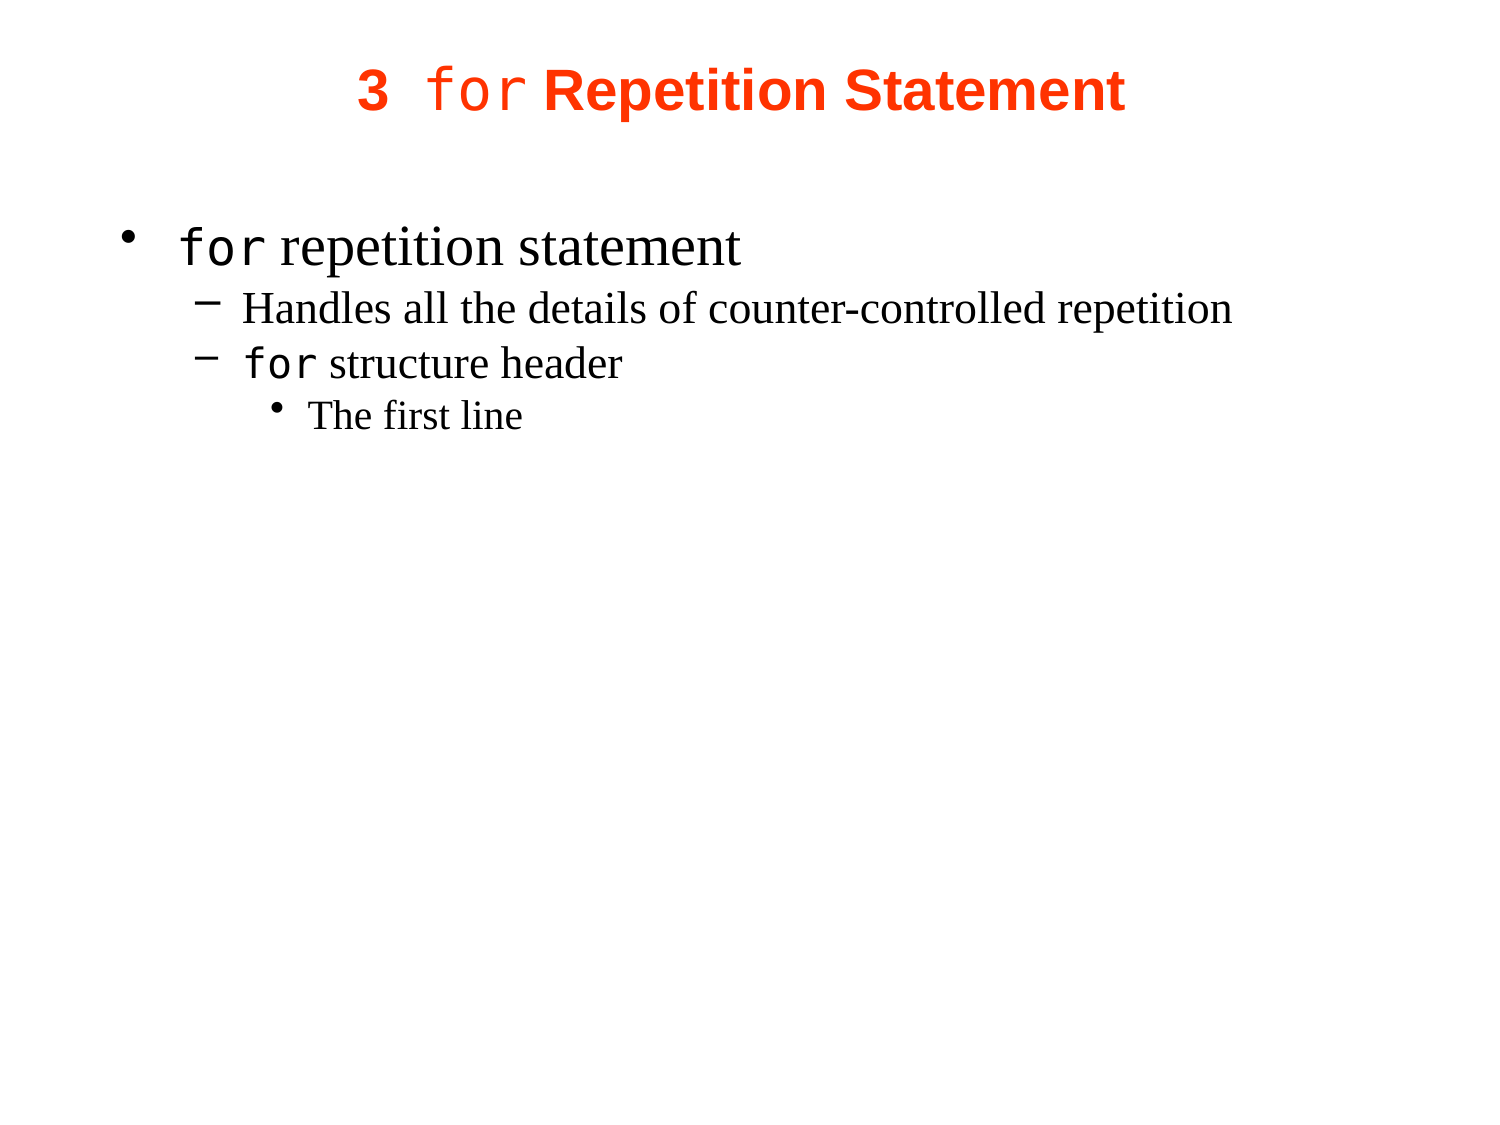

# 3  for Repetition Statement
for repetition statement
Handles all the details of counter-controlled repetition
for structure header
The first line